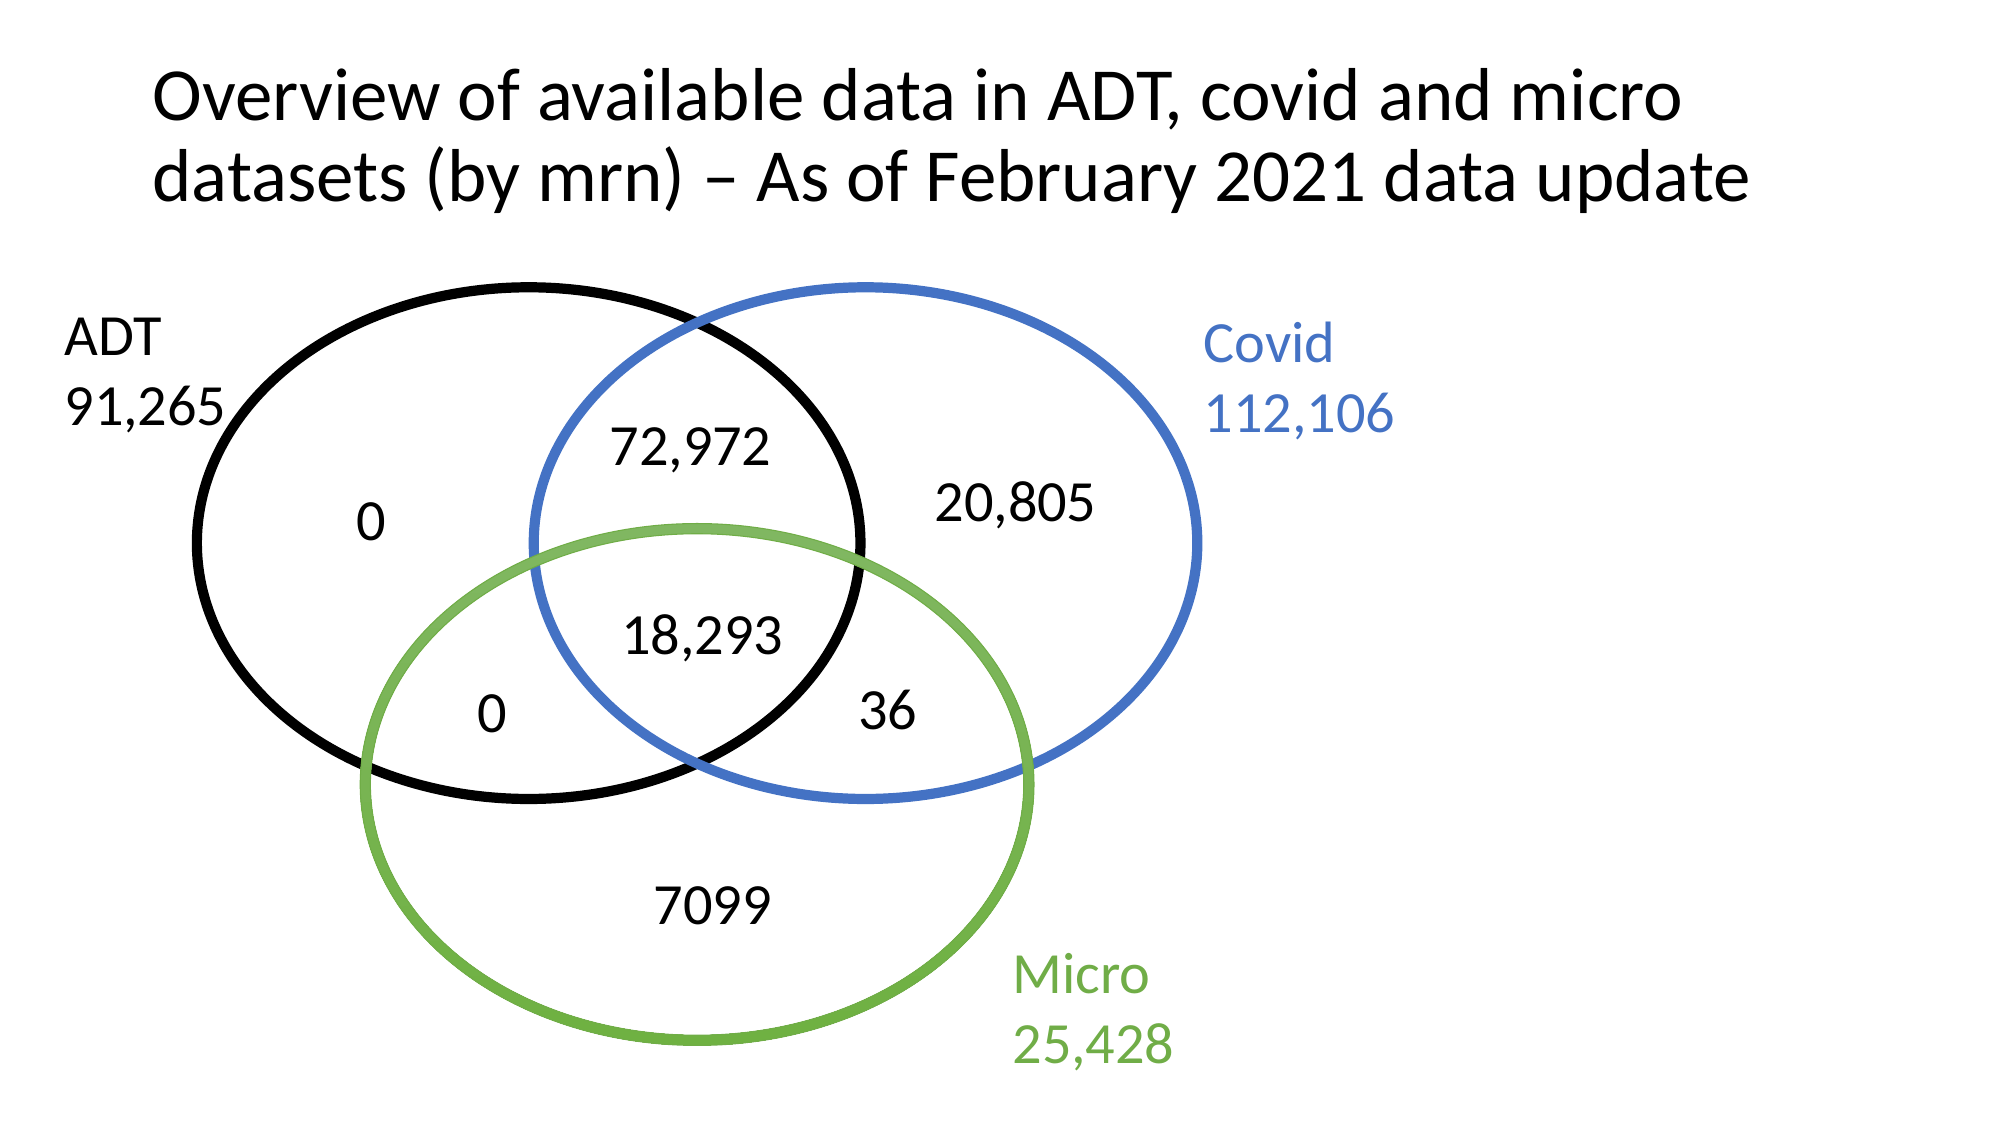

# Overview of available data in ADT, covid and micro datasets (by mrn) – As of February 2021 data update

ADT
91,265
Covid
112,106
72,972
20,805
0

18,293
36
0
7099
Micro
25,428